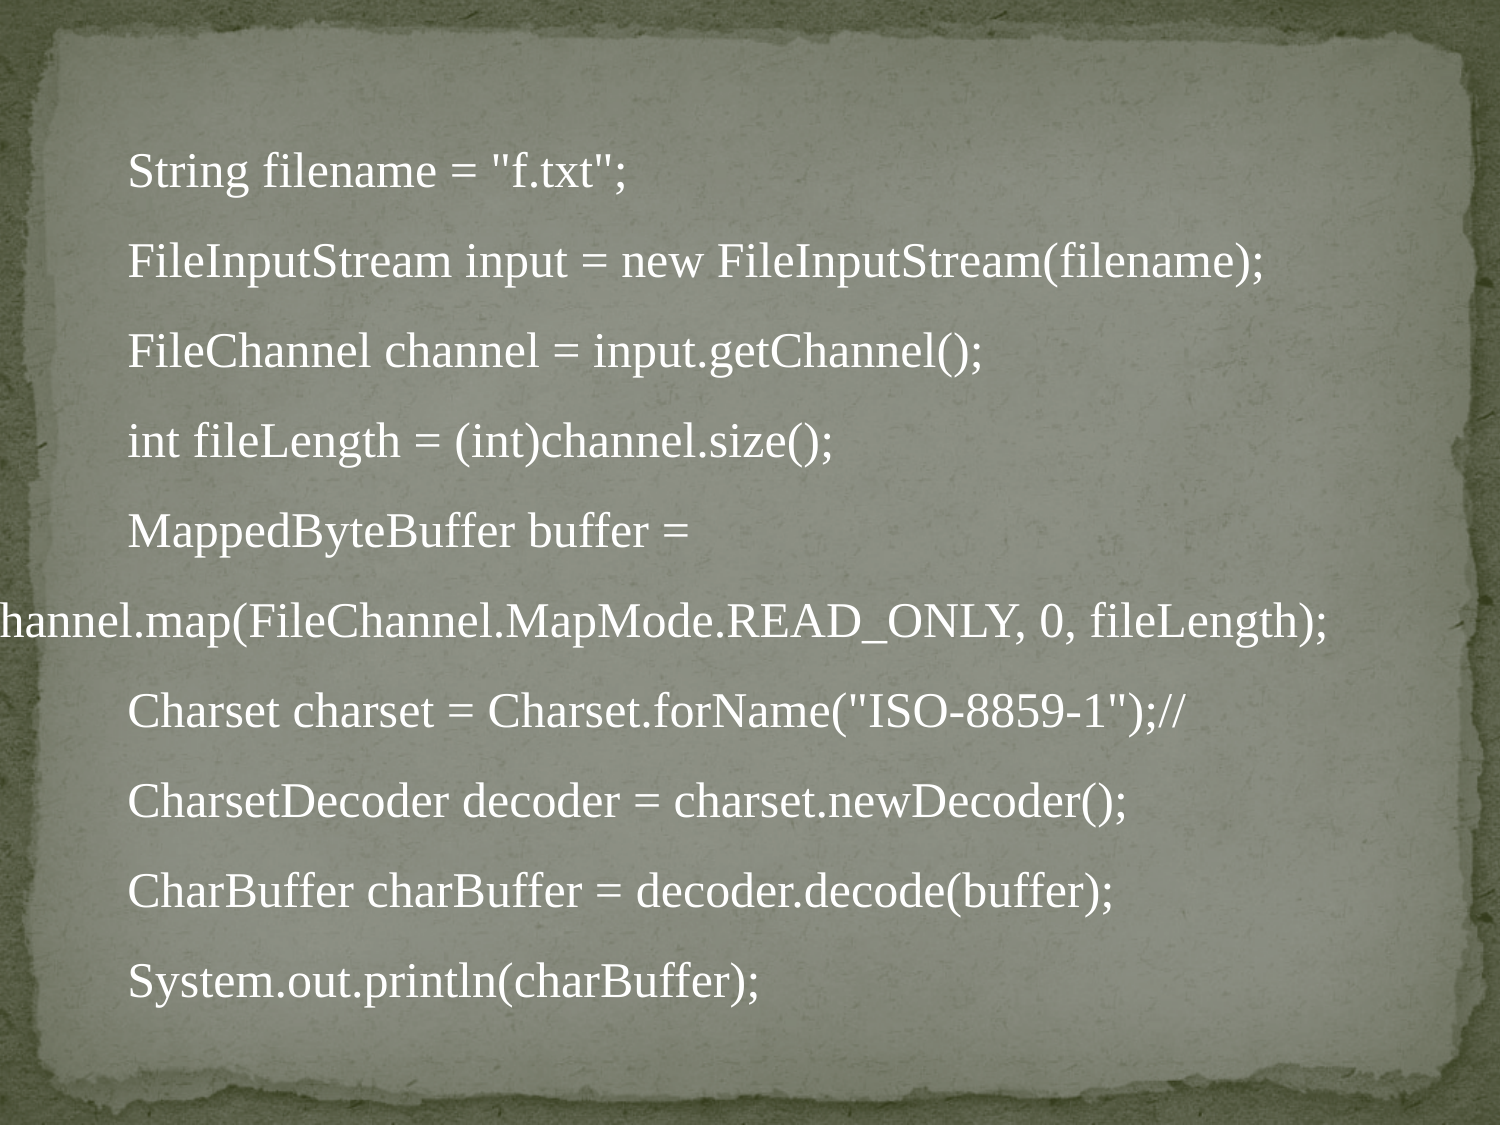

String filename = "f.txt";
	FileInputStream input = new FileInputStream(filename);
	FileChannel channel = input.getChannel();
	int fileLength = (int)channel.size();
	MappedByteBuffer buffer = 	channel.map(FileChannel.MapMode.READ_ONLY, 0, fileLength);
	Charset charset = Charset.forName("ISO-8859-1");//
	CharsetDecoder decoder = charset.newDecoder();
	CharBuffer charBuffer = decoder.decode(buffer);
	System.out.println(charBuffer);